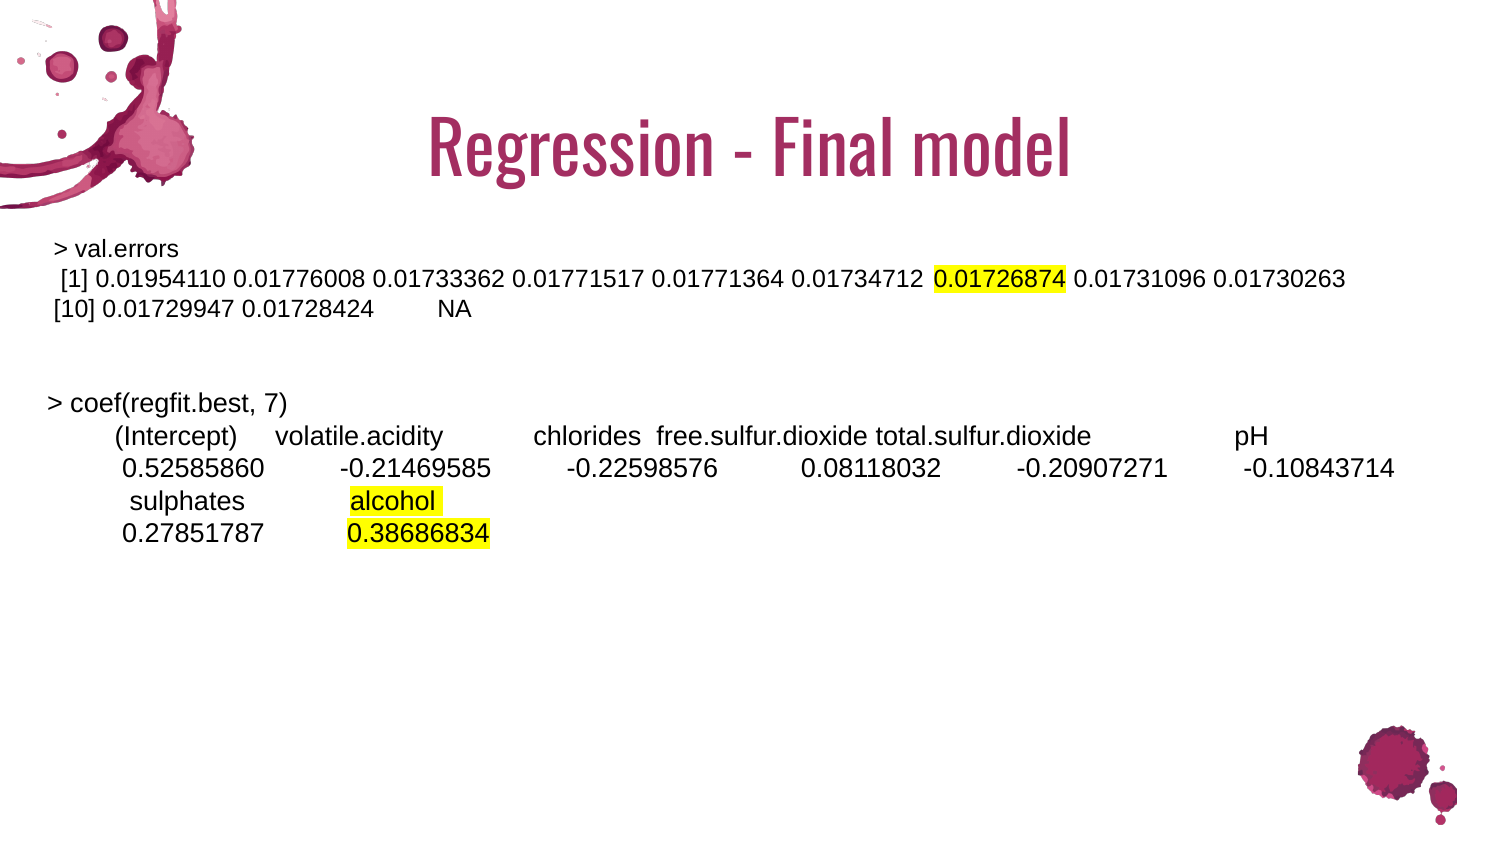

# Regression - Final model
> val.errors
 [1] 0.01954110 0.01776008 0.01733362 0.01771517 0.01771364 0.01734712 0.01726874 0.01731096 0.01730263
[10] 0.01729947 0.01728424         NA
> coef(regfit.best, 7)
         (Intercept)     volatile.acidity            chlorides  free.sulfur.dioxide total.sulfur.dioxide                   pH
          0.52585860          -0.21469585          -0.22598576           0.08118032          -0.20907271          -0.10843714
           sulphates              alcohol
          0.27851787           0.38686834